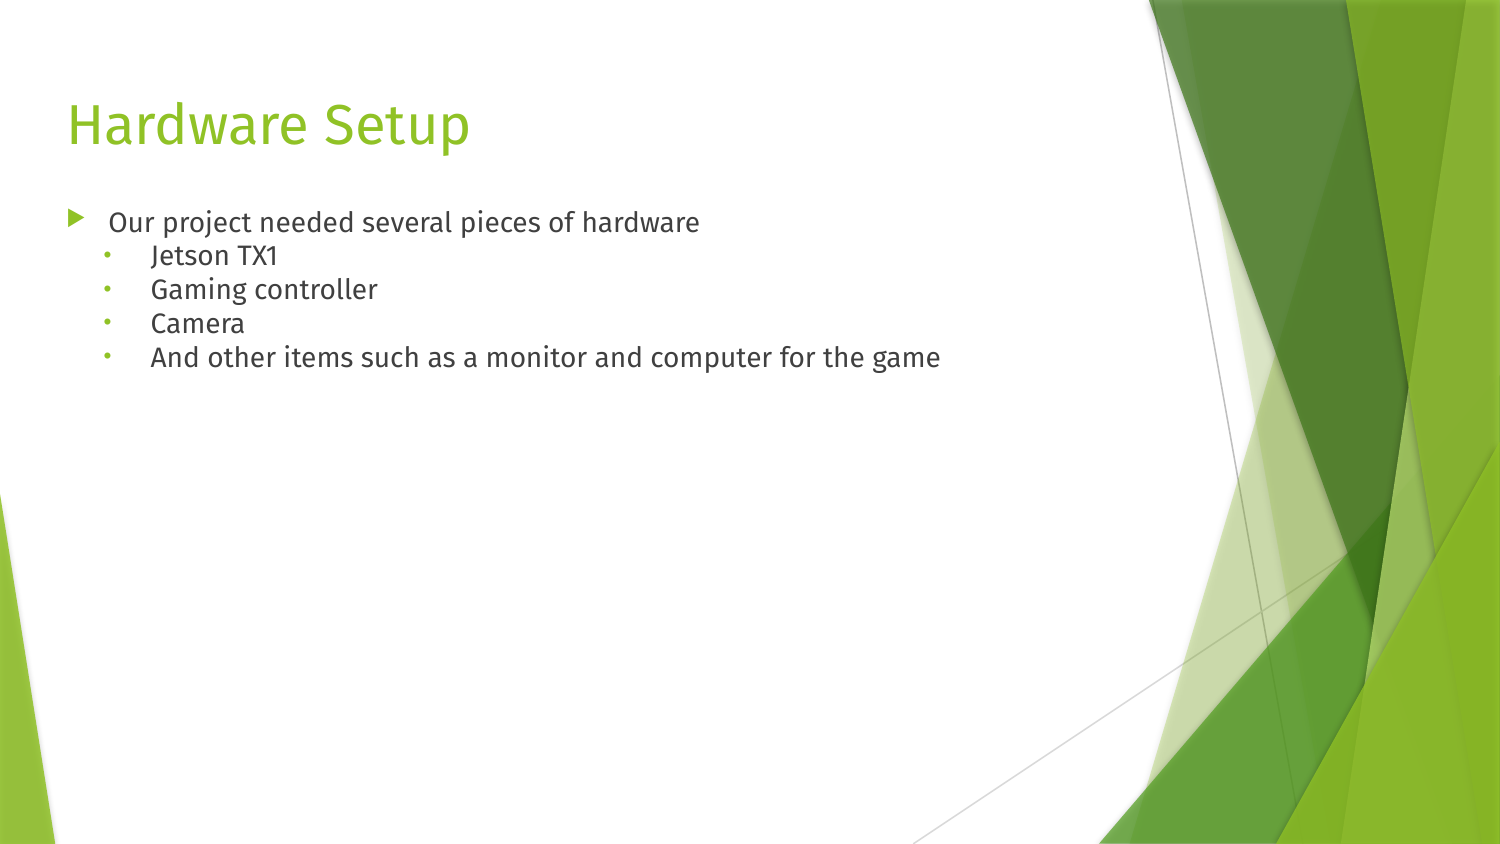

# Hardware Setup
Our project needed several pieces of hardware
Jetson TX1
Gaming controller
Camera
And other items such as a monitor and computer for the game